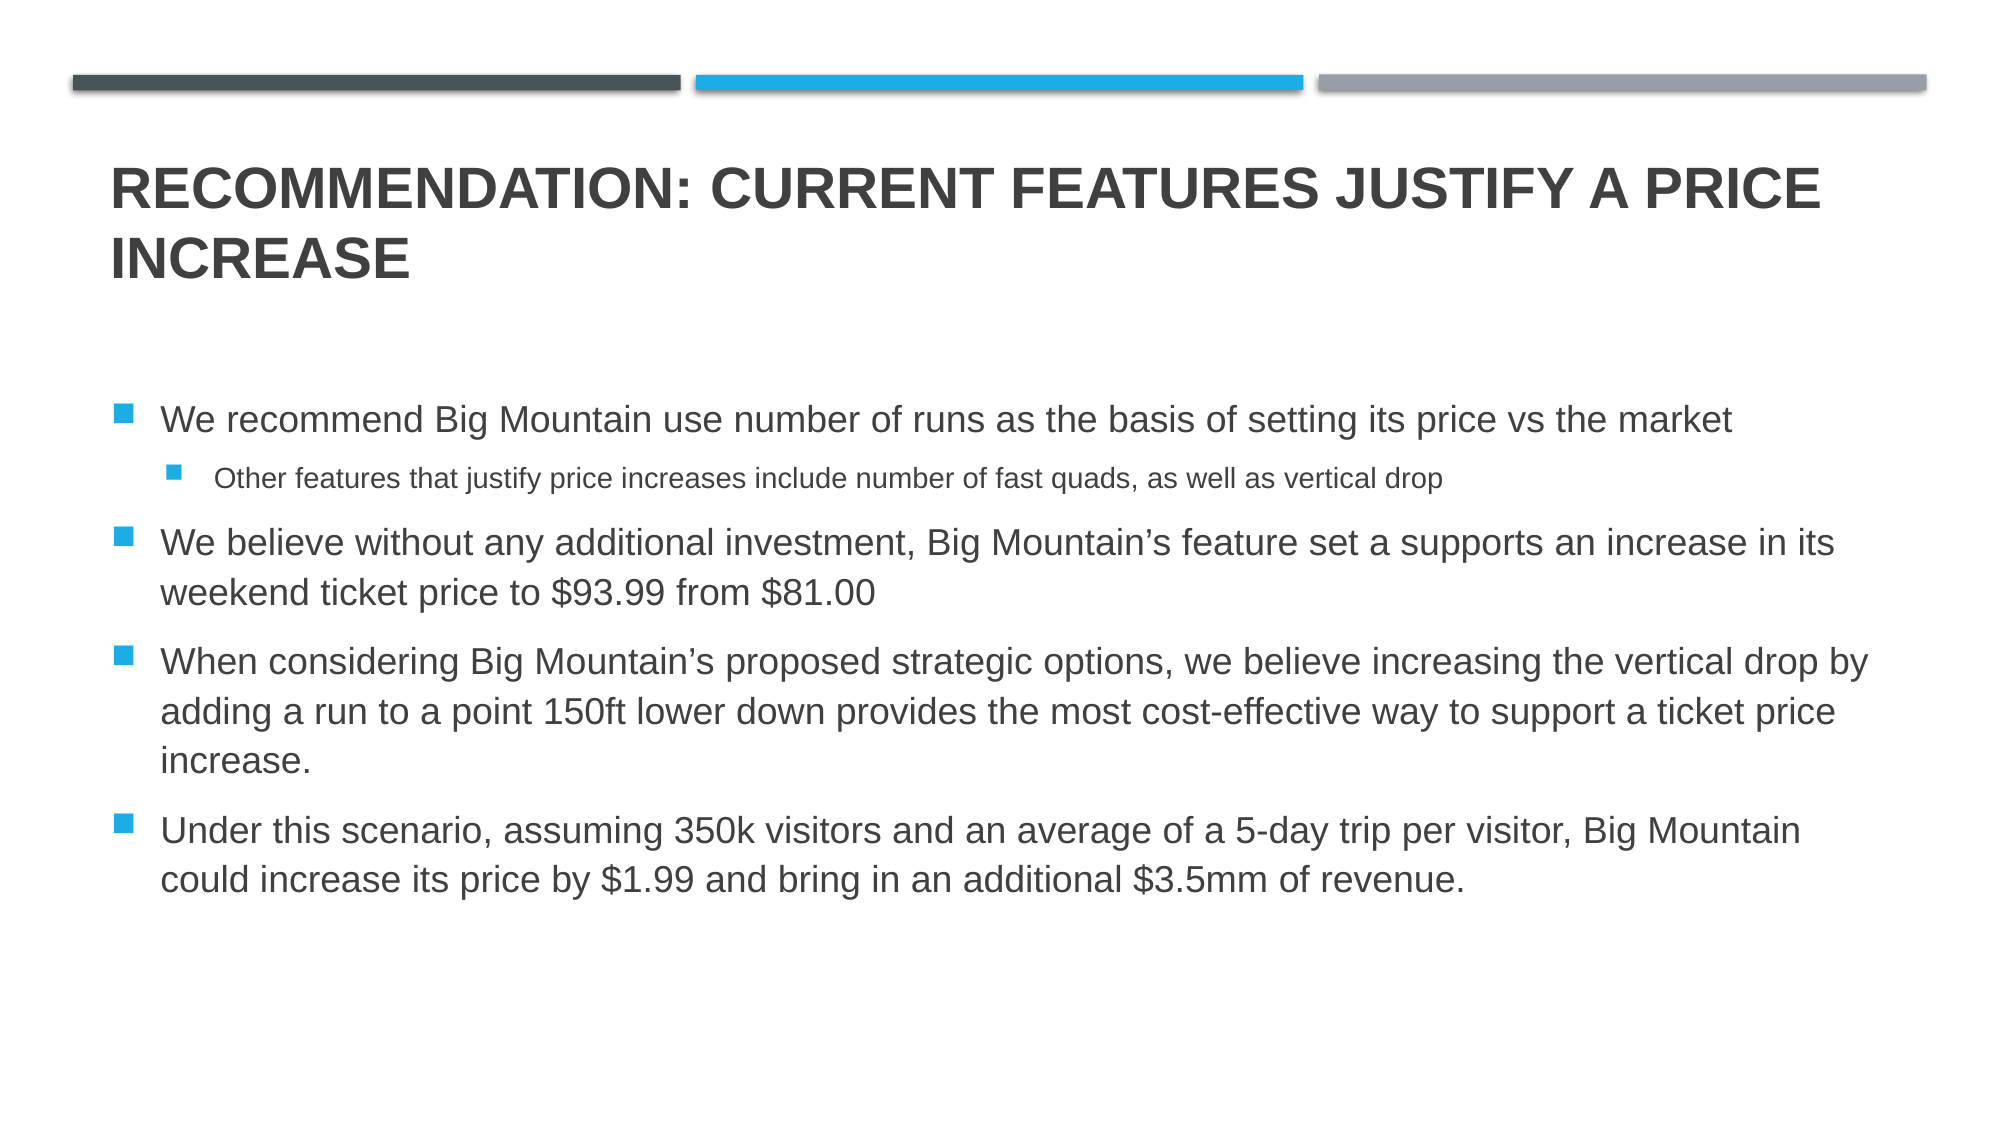

# Recommendation: current features justify a Price increase
We recommend Big Mountain use number of runs as the basis of setting its price vs the market
Other features that justify price increases include number of fast quads, as well as vertical drop
We believe without any additional investment, Big Mountain’s feature set a supports an increase in its weekend ticket price to $93.99 from $81.00
When considering Big Mountain’s proposed strategic options, we believe increasing the vertical drop by adding a run to a point 150ft lower down provides the most cost-effective way to support a ticket price increase.
Under this scenario, assuming 350k visitors and an average of a 5-day trip per visitor, Big Mountain could increase its price by $1.99 and bring in an additional $3.5mm of revenue.